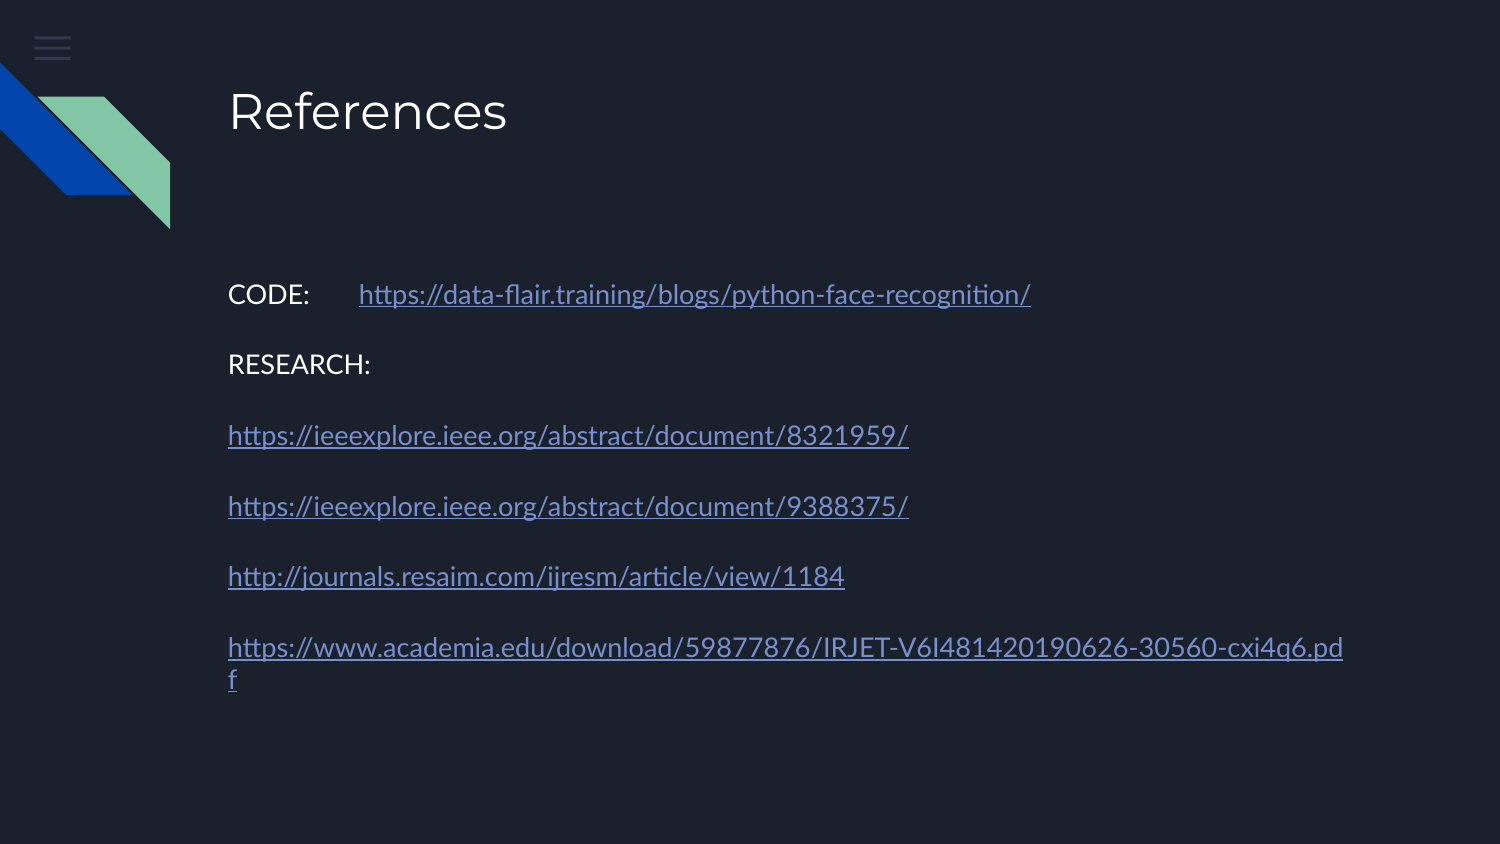

# References
CODE:       https://data-flair.training/blogs/python-face-recognition/
RESEARCH:
https://ieeexplore.ieee.org/abstract/document/8321959/
https://ieeexplore.ieee.org/abstract/document/9388375/
http://journals.resaim.com/ijresm/article/view/1184
https://www.academia.edu/download/59877876/IRJET-V6I481420190626-30560-cxi4q6.pdf